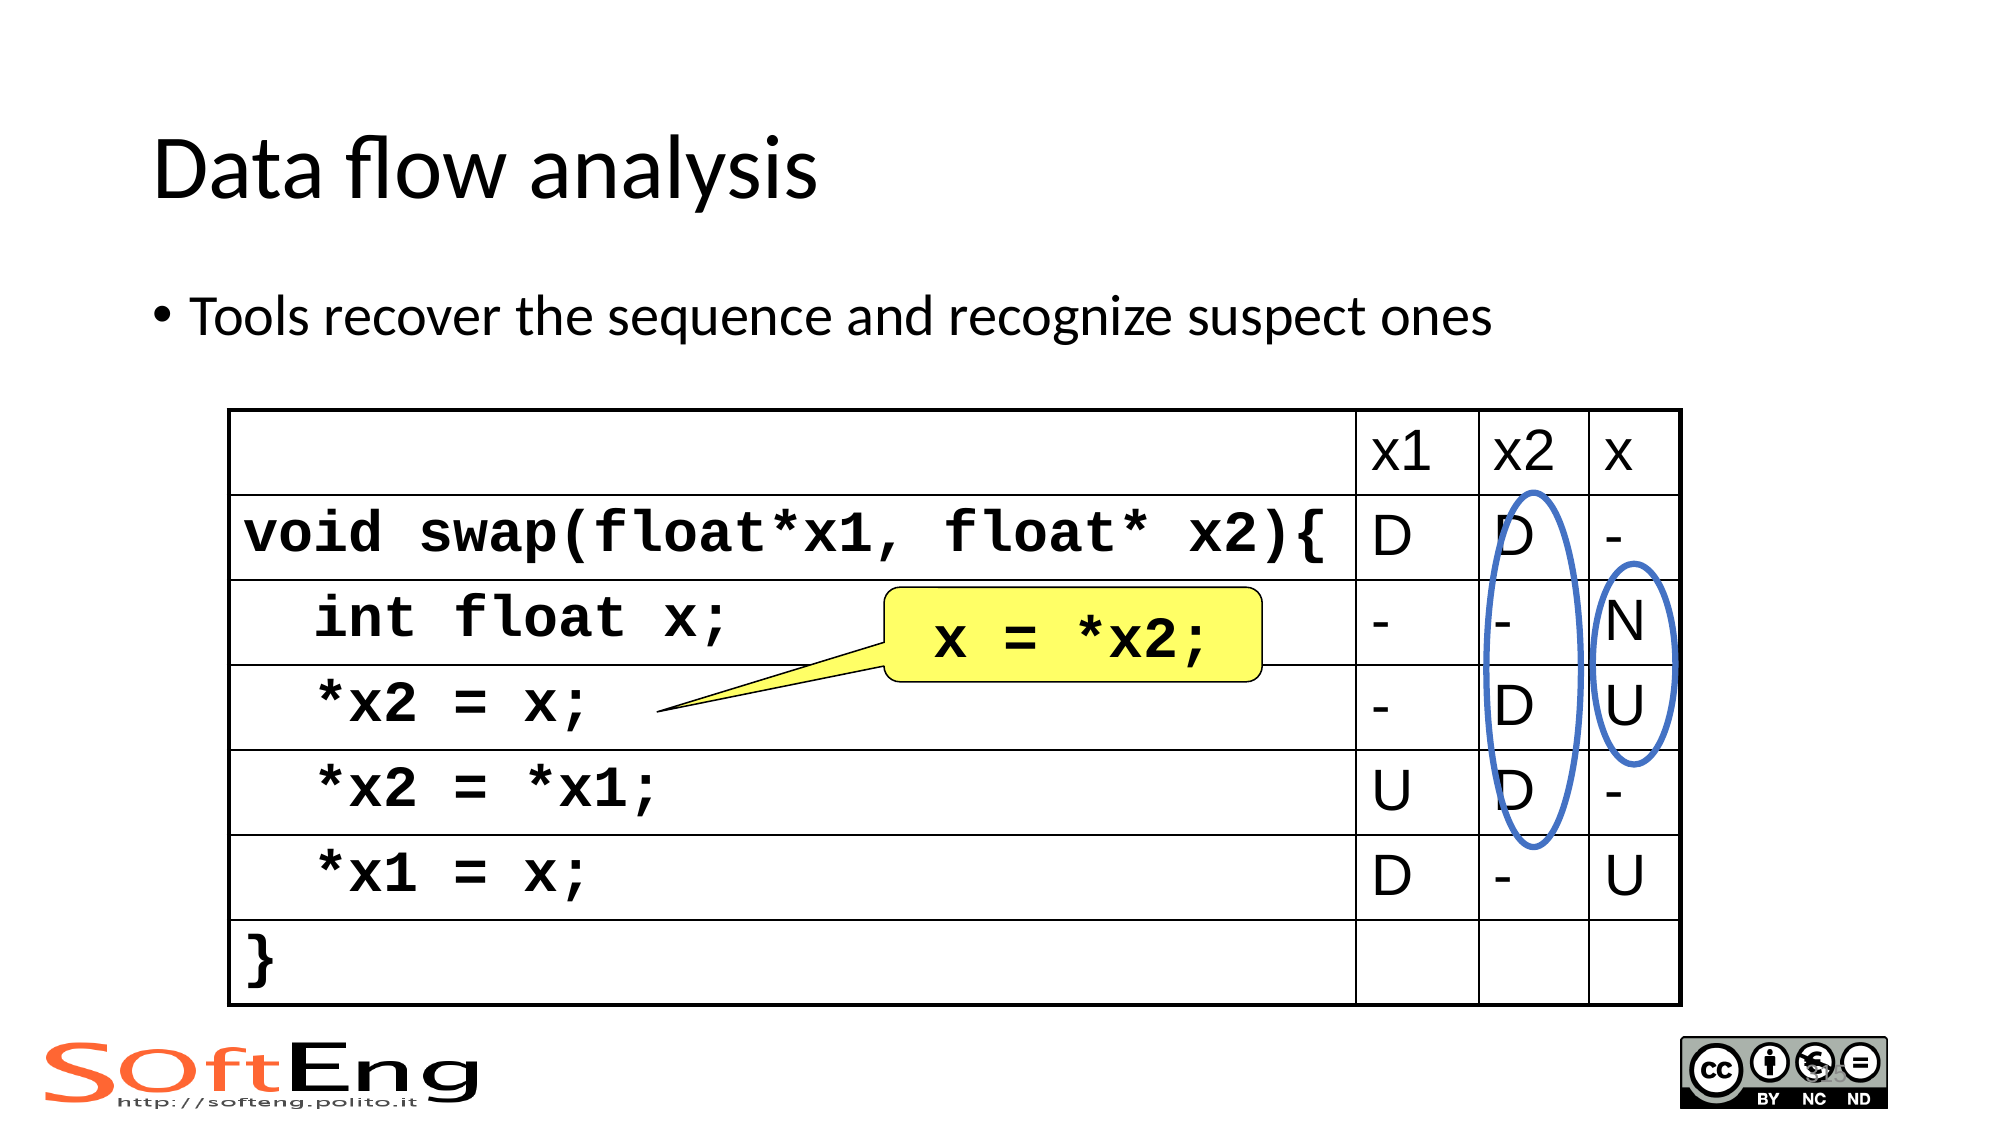

# Data flow analysis
Tools recover the sequence and recognize suspect ones
|  | x1 | x2 | x |
| --- | --- | --- | --- |
| void swap(float\*x1, float\* x2){ | D | D | - |
| int float x; | - | - | N |
| \*x2 = x; | - | D | U |
| \*x2 = \*x1; | U | D | - |
| \*x1 = x; | D | - | U |
| } |  |  |  |

x = *x2;
315